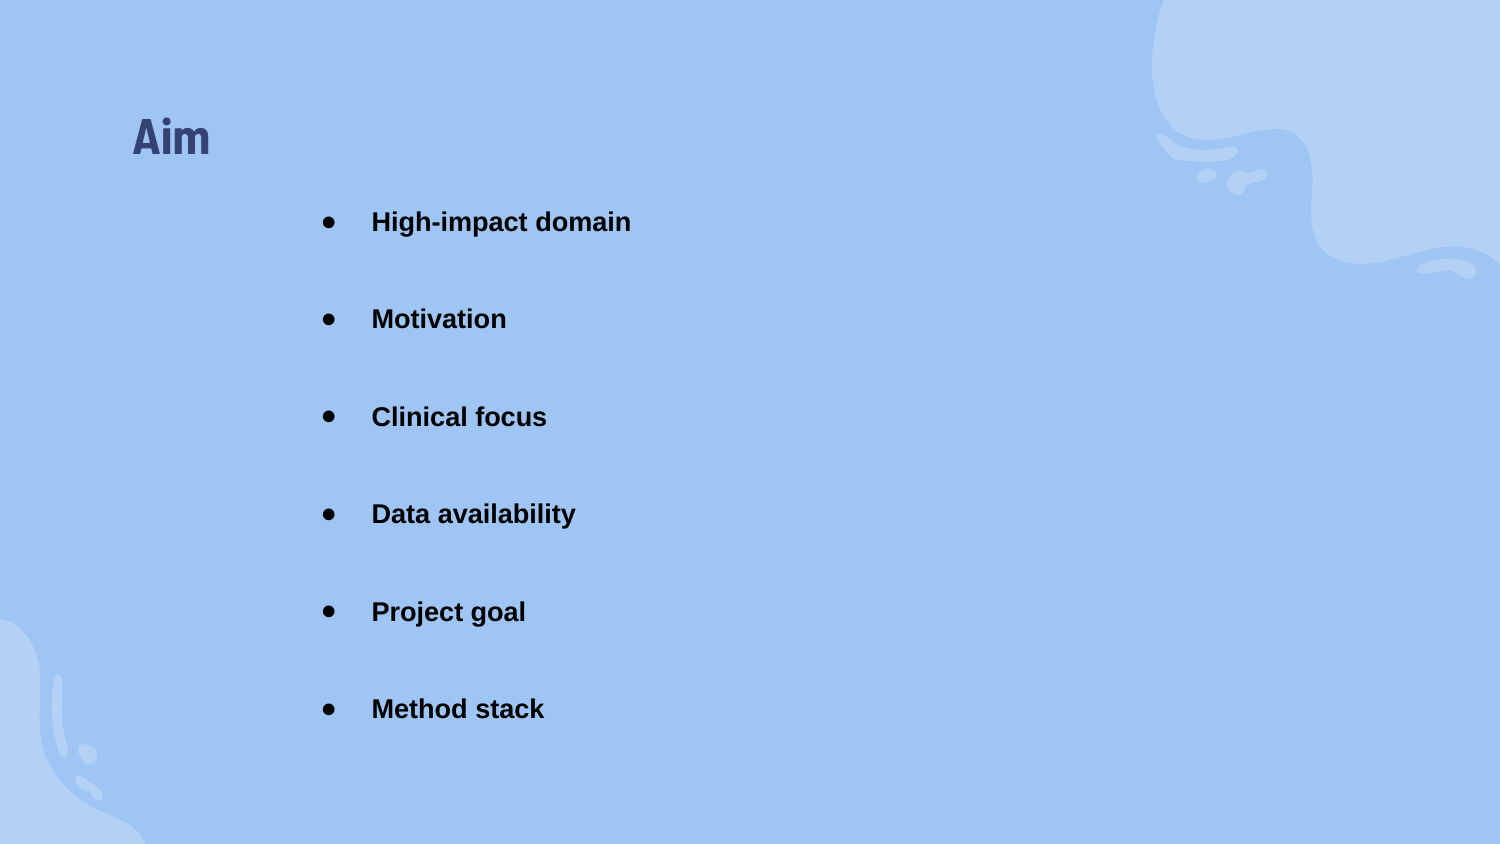

Aim
High‑impact domain

Motivation

Clinical focus

Data availability

Project goal

Method stack